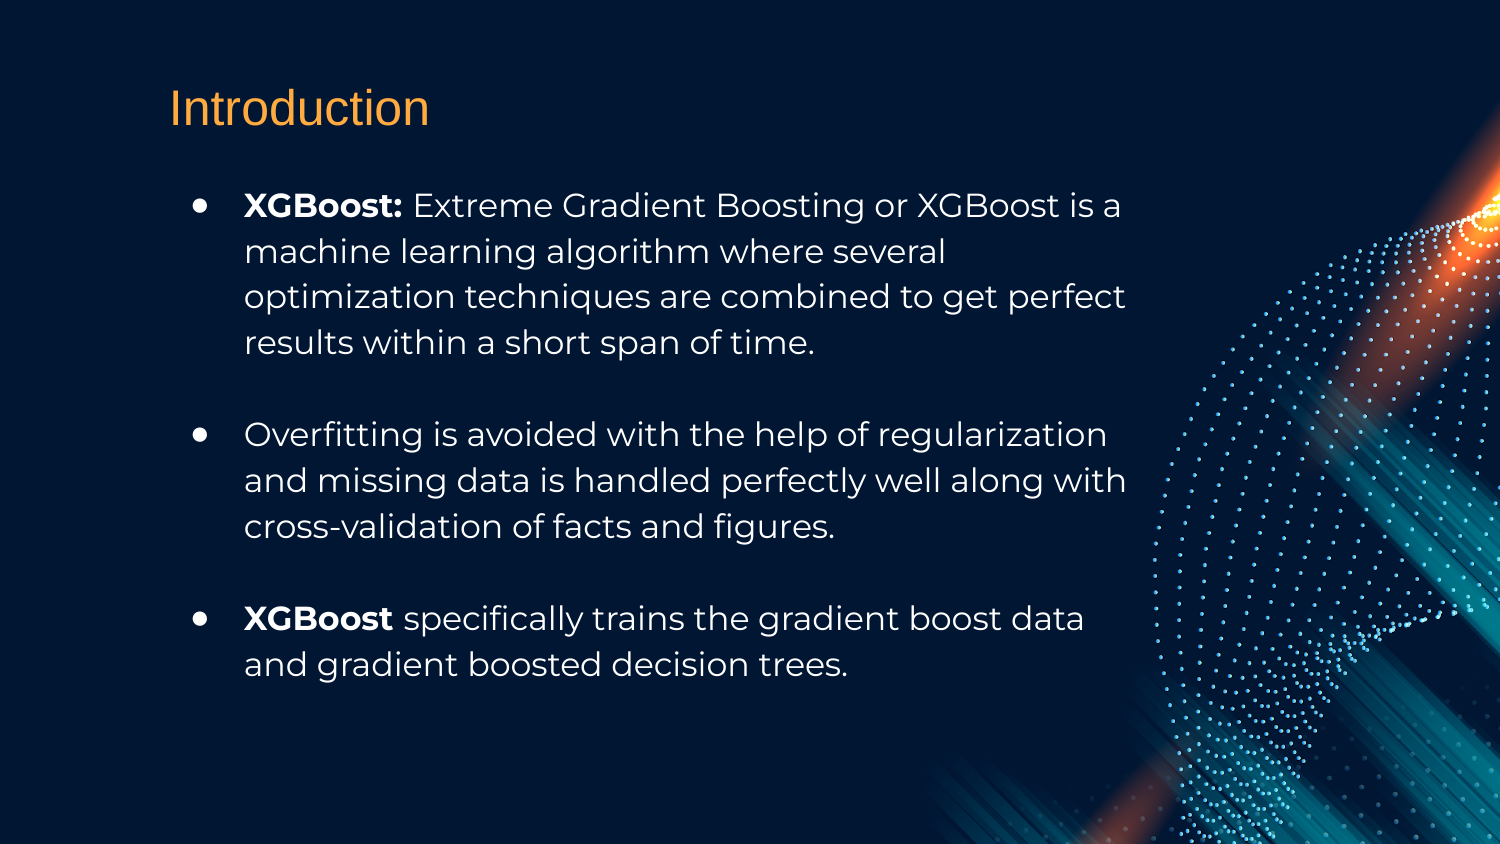

# Introduction
XGBoost: Extreme Gradient Boosting or XGBoost is a machine learning algorithm where several optimization techniques are combined to get perfect results within a short span of time.

Overfitting is avoided with the help of regularization and missing data is handled perfectly well along with cross-validation of facts and figures.

XGBoost specifically trains the gradient boost data and gradient boosted decision trees.